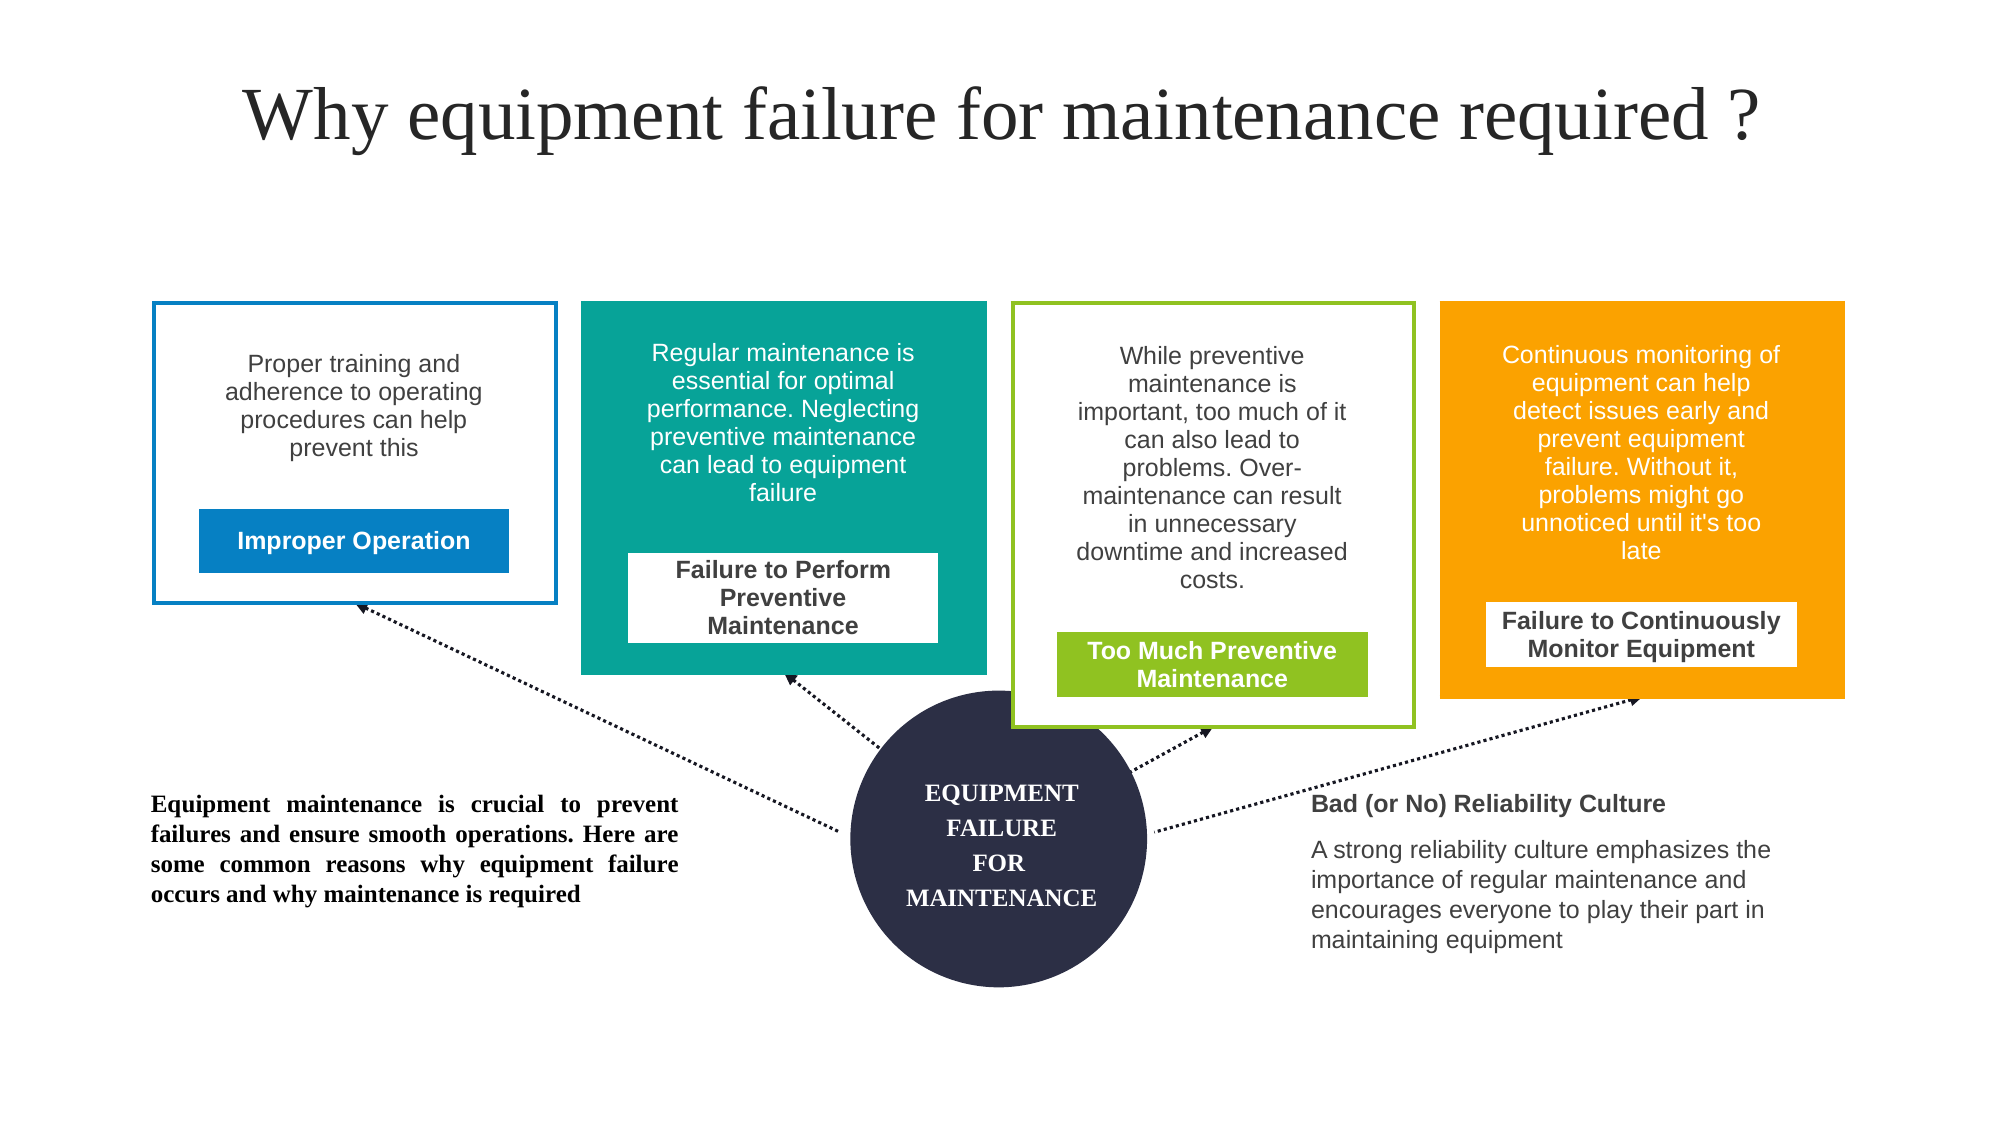

Why equipment failure for maintenance required ?
|  |  |  |
| --- | --- | --- |
|  | Proper training and adherence to operating procedures can help prevent this |  |
|  |  |  |
|  | Improper Operation |  |
|  |  |  |
|  |  |  |
| --- | --- | --- |
|  | Regular maintenance is essential for optimal performance. Neglecting preventive maintenance can lead to equipment failure |  |
|  |  |  |
|  | Failure to Perform Preventive Maintenance |  |
|  |  |  |
|  |  |  |
| --- | --- | --- |
|  | While preventive maintenance is important, too much of it can also lead to problems. Over-maintenance can result in unnecessary downtime and increased costs. |  |
|  |  |  |
|  | Too Much Preventive Maintenance |  |
|  |  |  |
|  |  |  |
| --- | --- | --- |
|  | Continuous monitoring of equipment can help detect issues early and prevent equipment failure. Without it, problems might go unnoticed until it's too late |  |
|  |  |  |
|  | Failure to Continuously Monitor Equipment |  |
|  |  |  |

EQUIPMENT
FAILURE
FOR
MAINTENANCE
Equipment maintenance is crucial to prevent failures and ensure smooth operations. Here are some common reasons why equipment failure occurs and why maintenance is required
Bad (or No) Reliability Culture
A strong reliability culture emphasizes the importance of regular maintenance and encourages everyone to play their part in maintaining equipment